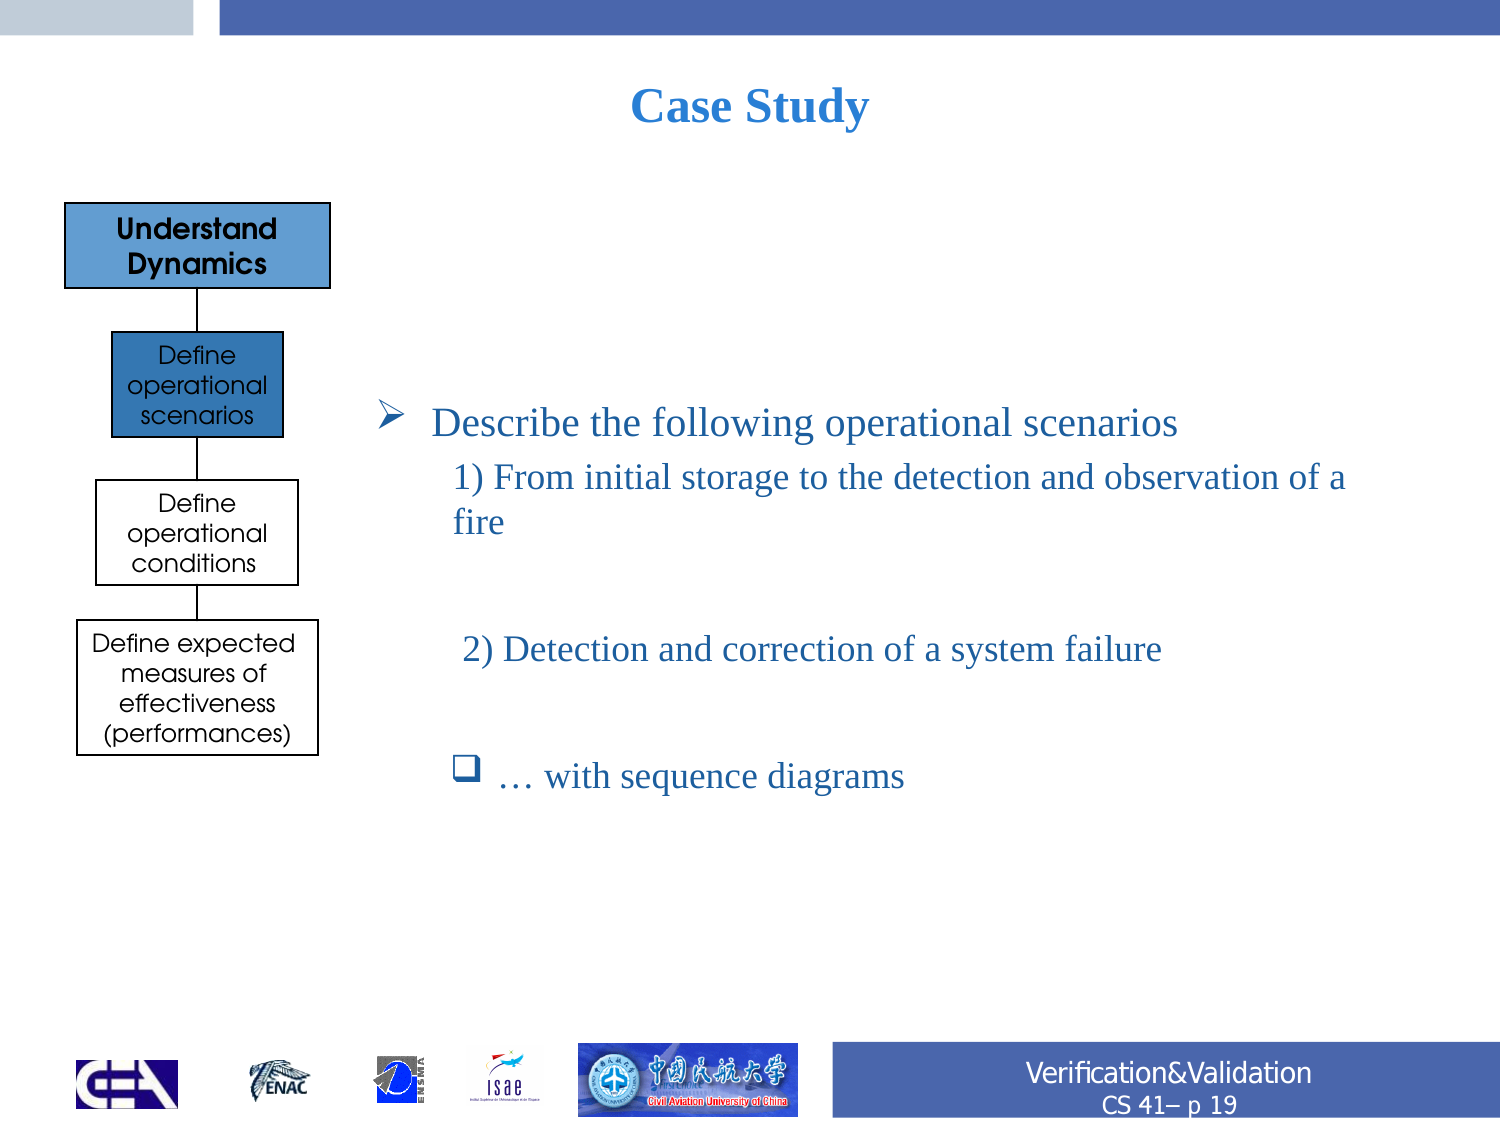

# Case Study
Understand Dynamics

Describe the following operational scenarios
1) From initial storage to the detection and observation of a fire

 2) Detection and correction of a system failure

… with sequence diagrams

Define
operational
scenarios
Define
operational conditions
Define expected
measures of
effectiveness
(performances)